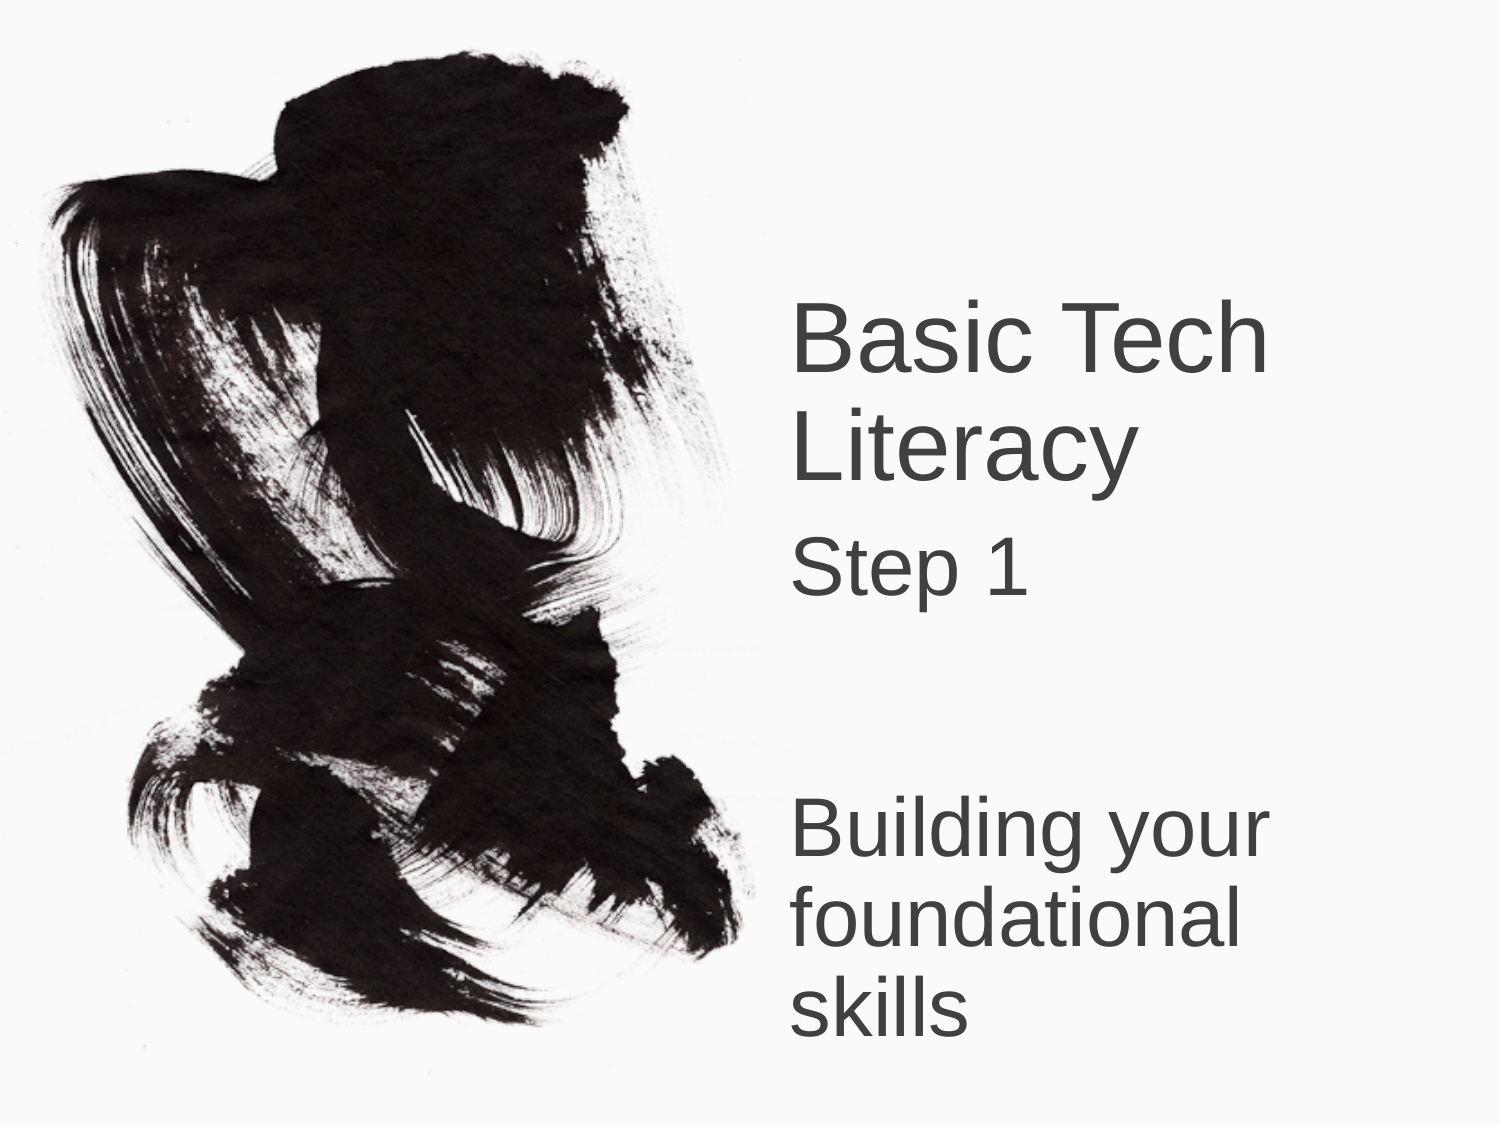

# Basic Tech Literacy
Step 1

Building your foundational skills